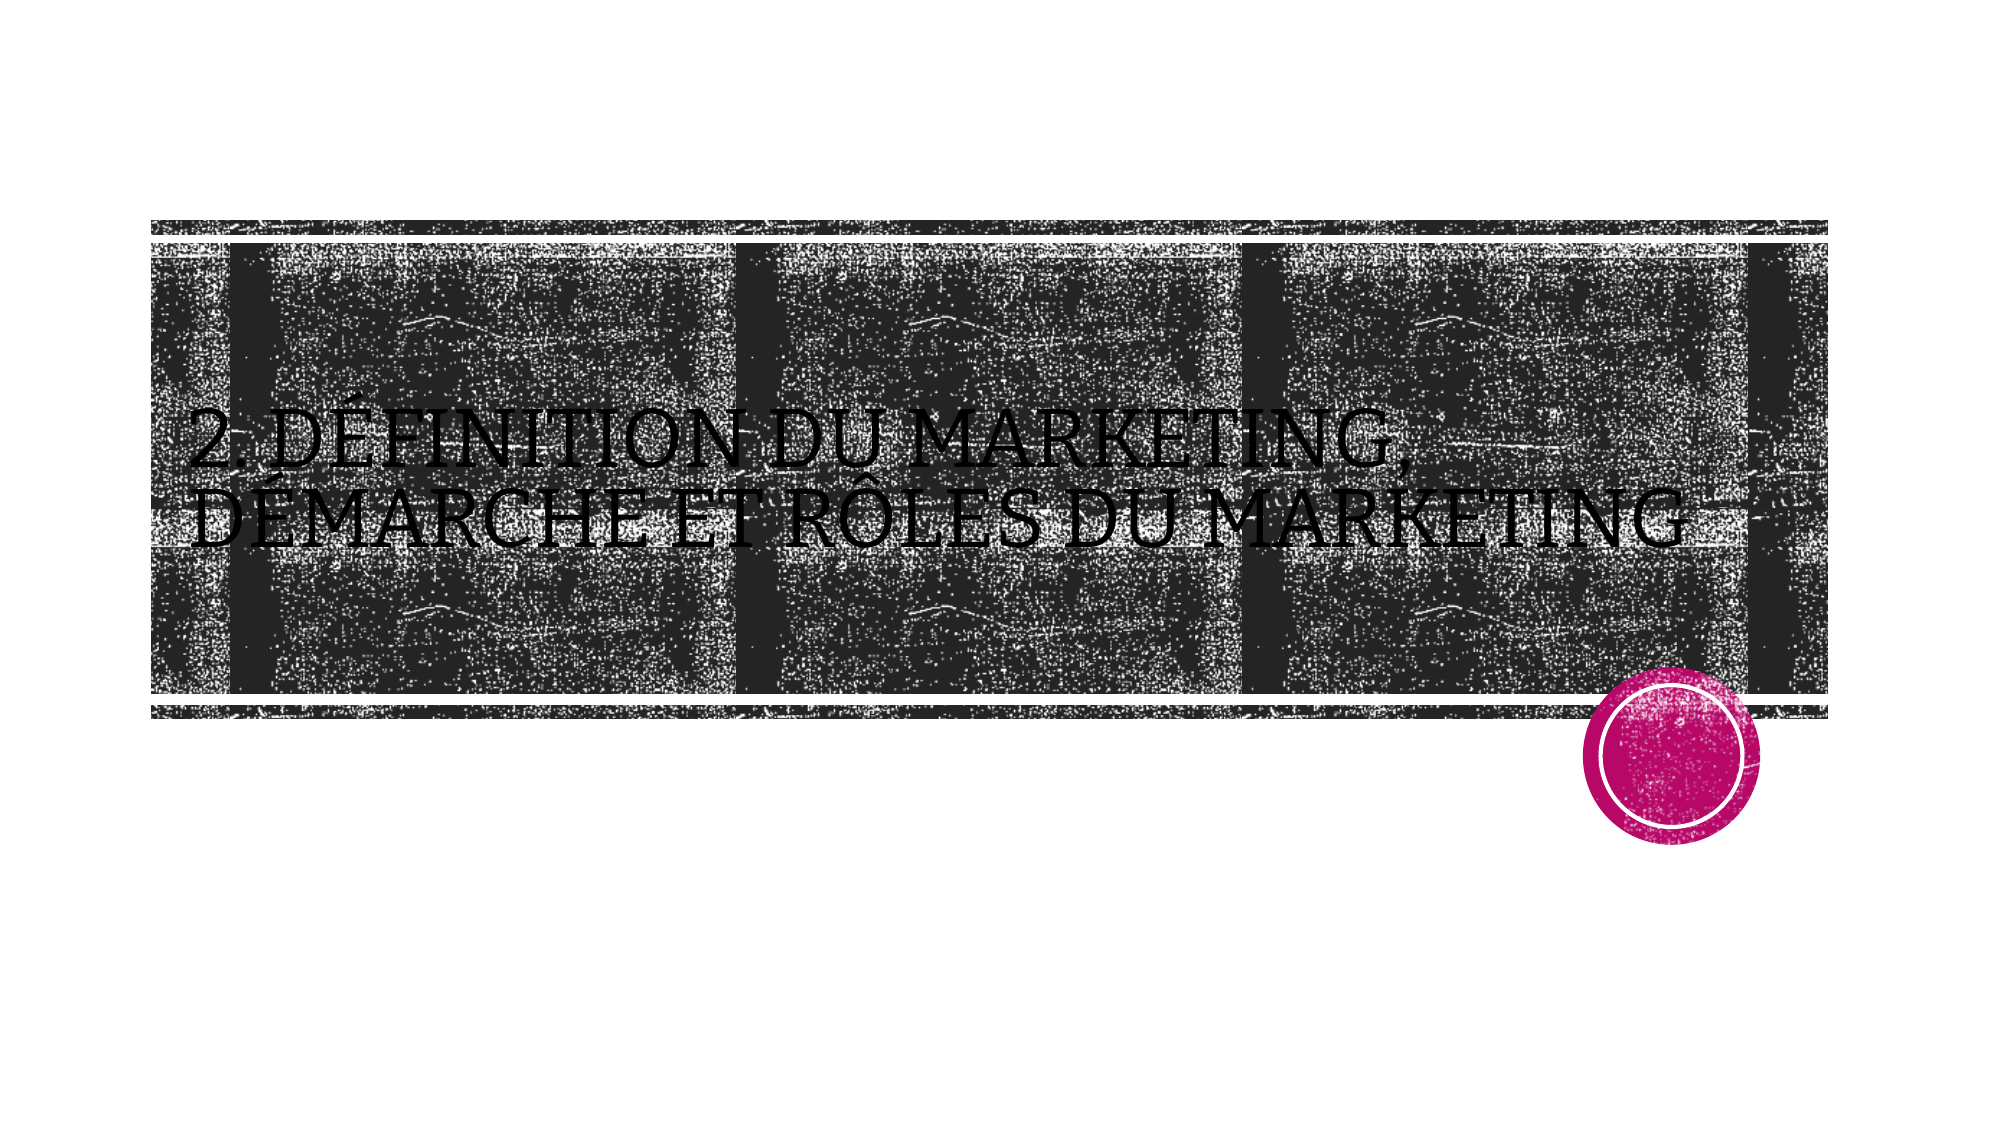

# 2. Définition du marketing, démarche et rôles du marketing